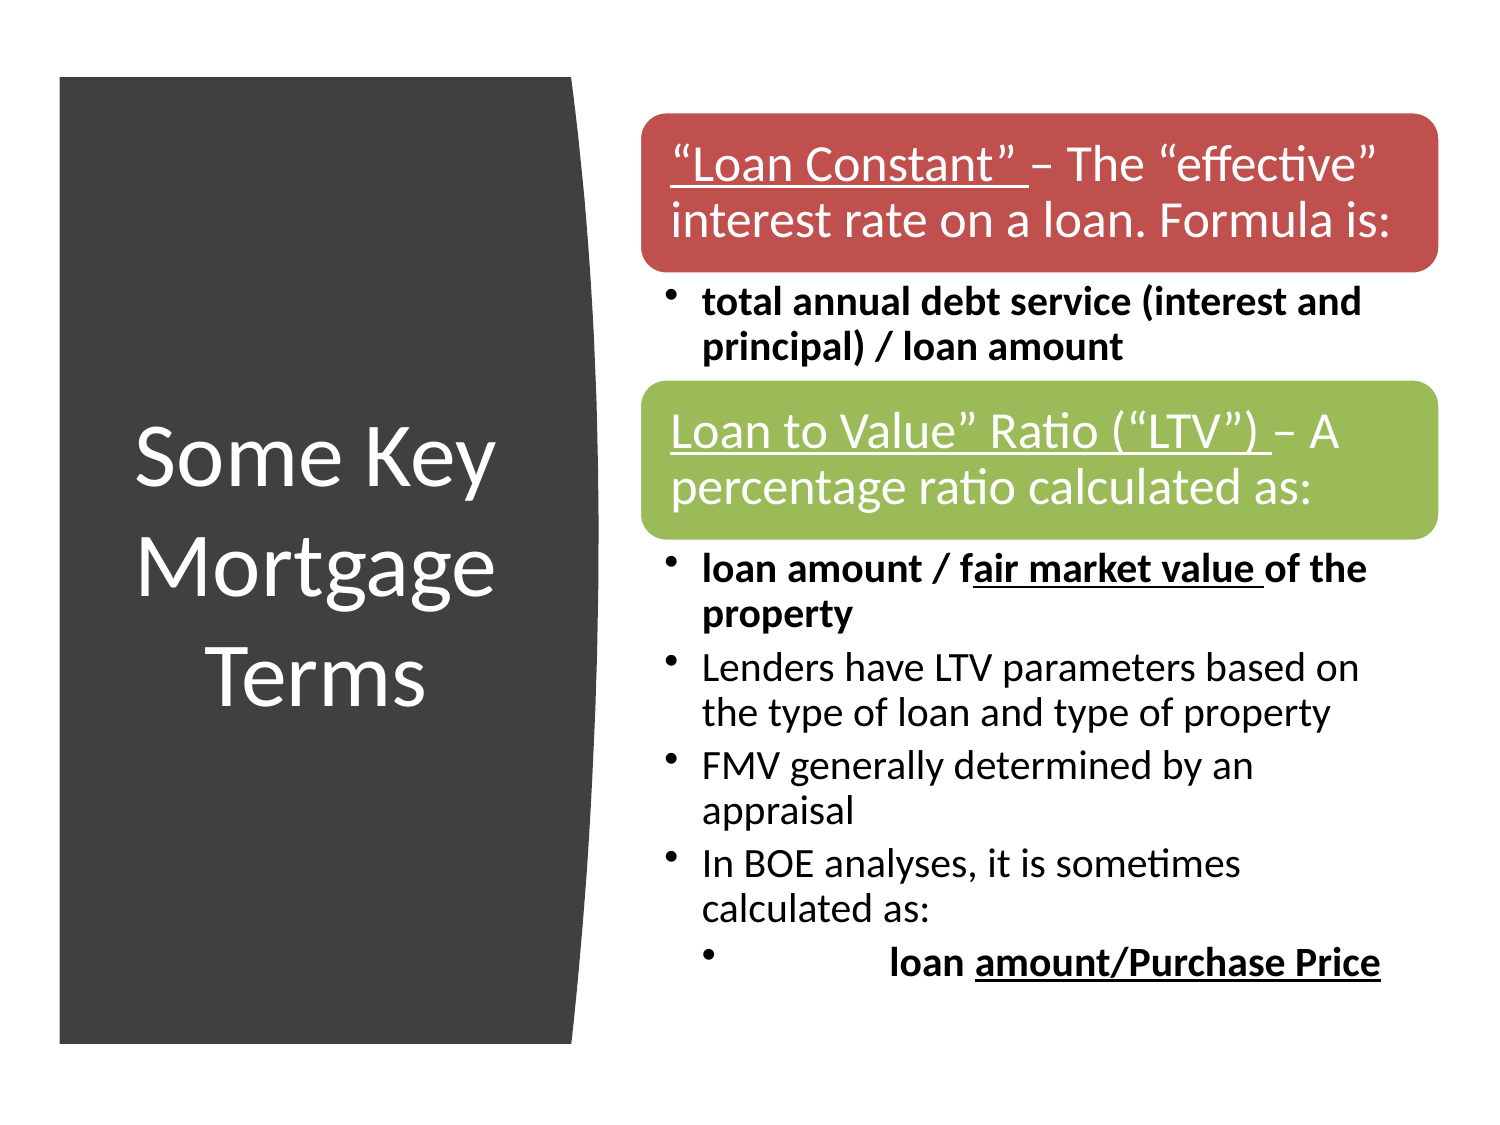

“Loan Constant” – The “effective” interest rate on a loan. Formula is:
total annual debt service (interest and principal) / loan amount
Loan to Value” Ratio (“LTV”) – A percentage ratio calculated as:
loan amount / fair market value of the property
Lenders have LTV parameters based on the type of loan and type of property
FMV generally determined by an appraisal
In BOE analyses, it is sometimes calculated as:
	loan amount/Purchase Price

# Some Key Mortgage Terms